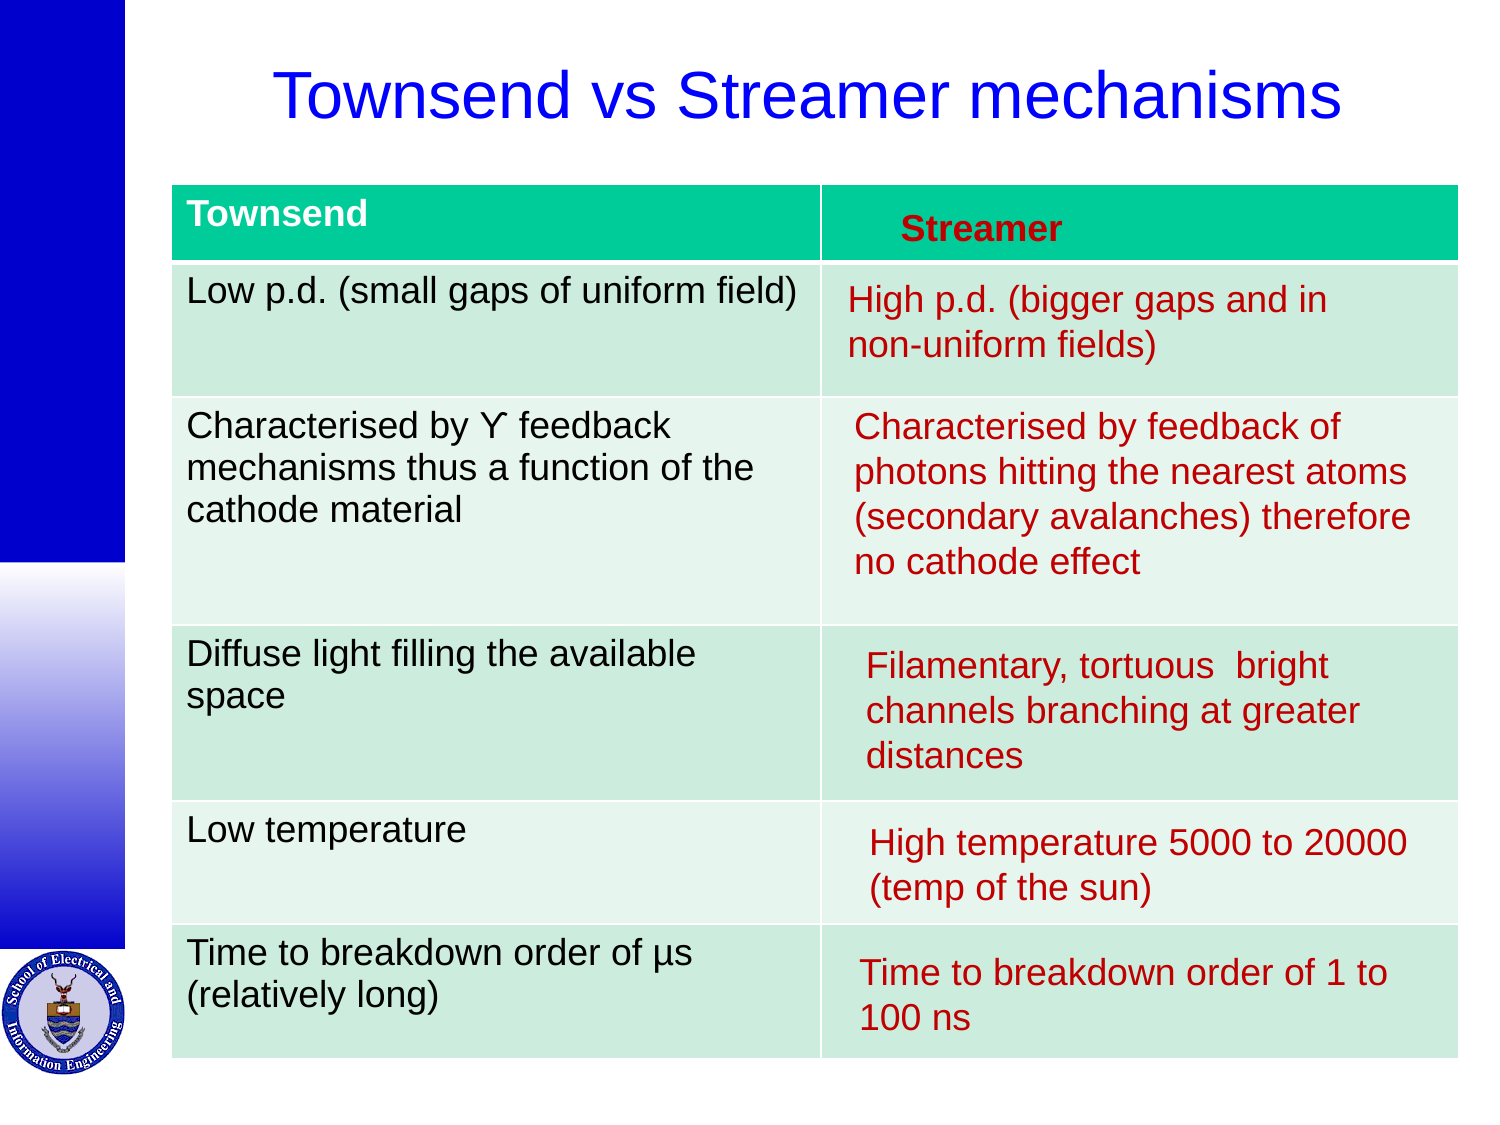

# Townsend vs Streamer mechanisms
| Townsend |  |
| --- | --- |
| Low p.d. (small gaps of uniform field) |  |
| Characterised by ϒ feedback mechanisms thus a function of the cathode material |  |
| Diffuse light filling the available space |  |
| Low temperature |  |
| Time to breakdown order of µs (relatively long) |  |
Streamer
High p.d. (bigger gaps and in non-uniform fields)
Characterised by feedback of photons hitting the nearest atoms (secondary avalanches) therefore no cathode effect
Filamentary, tortuous  bright channels branching at greater distances
High temperature 5000 to 20000
(temp of the sun)
Time to breakdown order of 1 to 100 ns